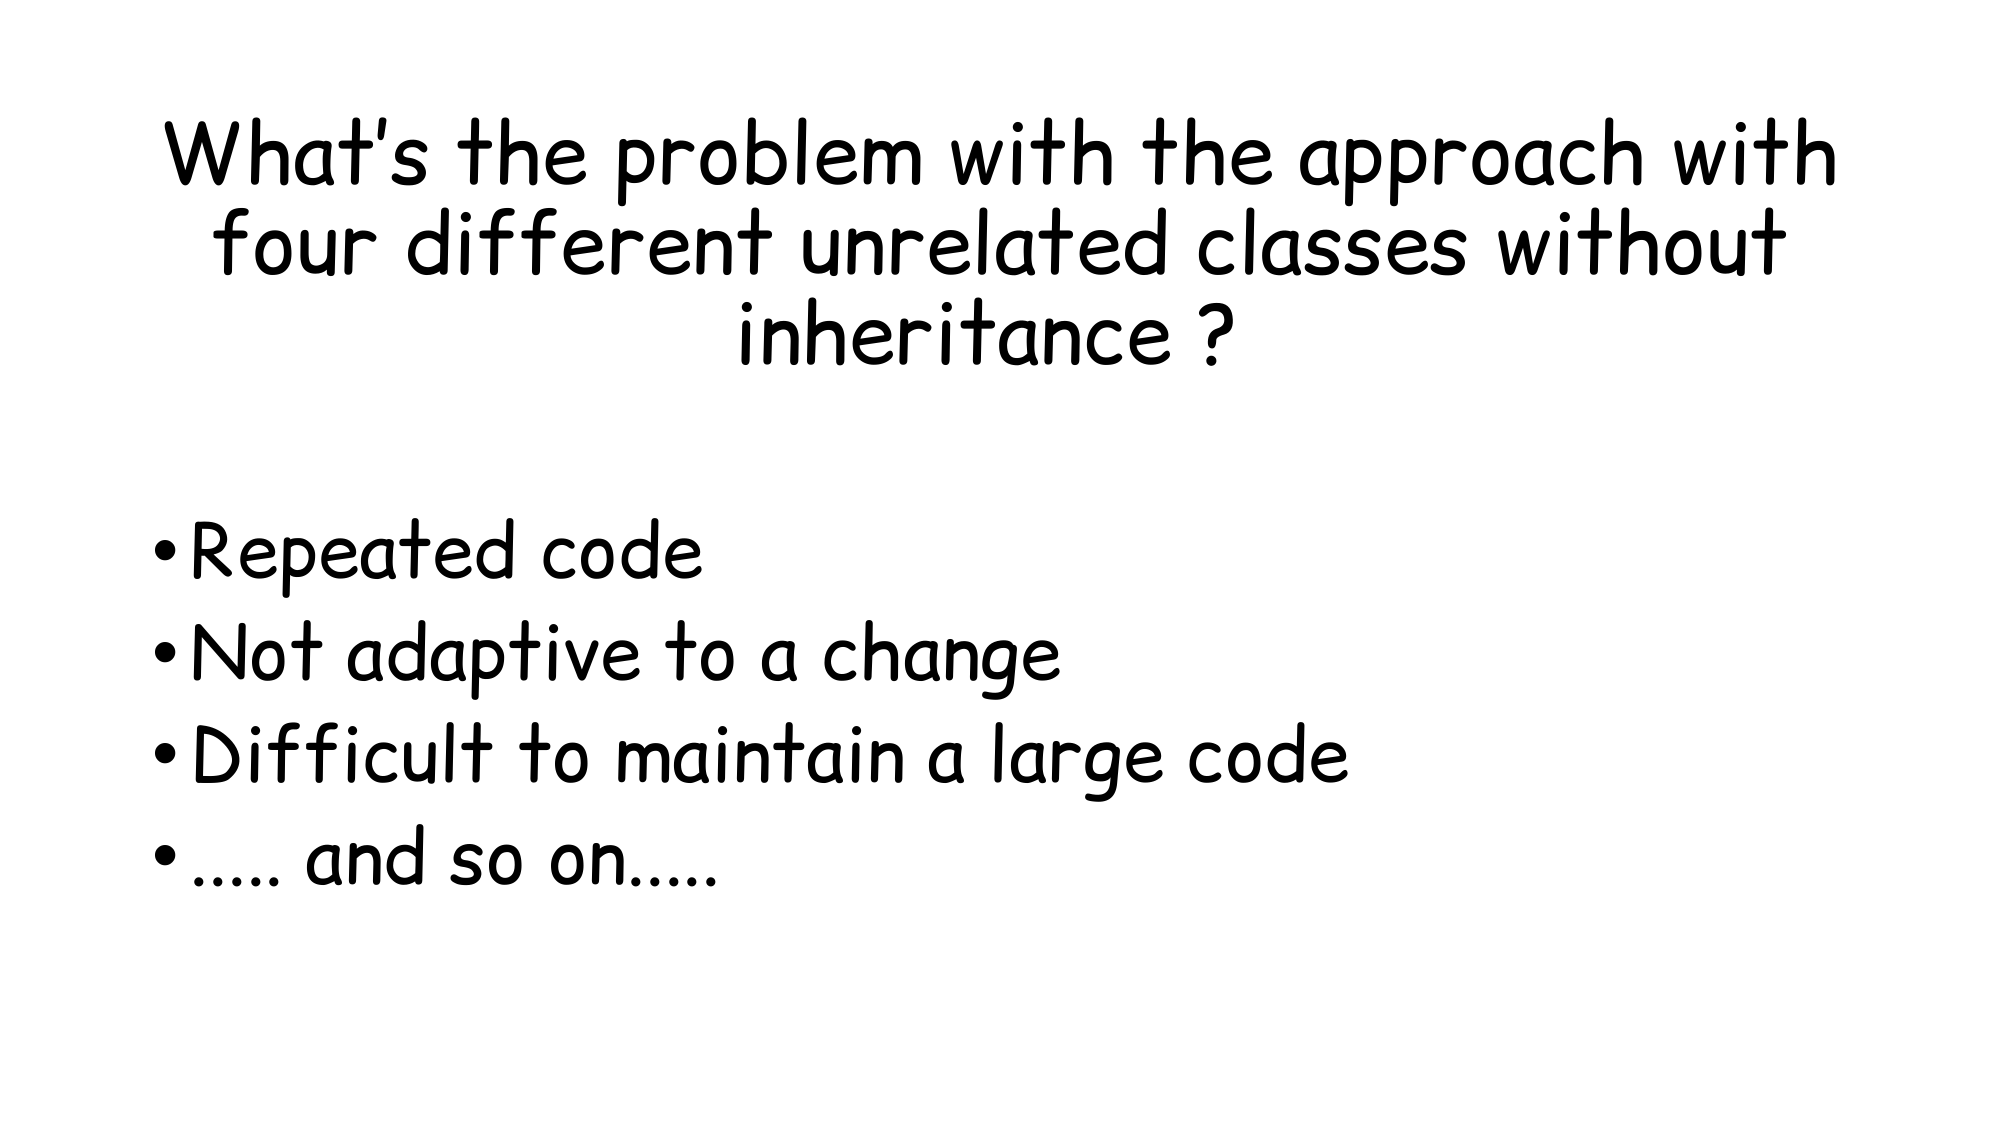

What’s the problem with the approach with four different unrelated classes without inheritance ?

Repeated code
Not adaptive to a change
Difficult to maintain a large code
..... and so on.....